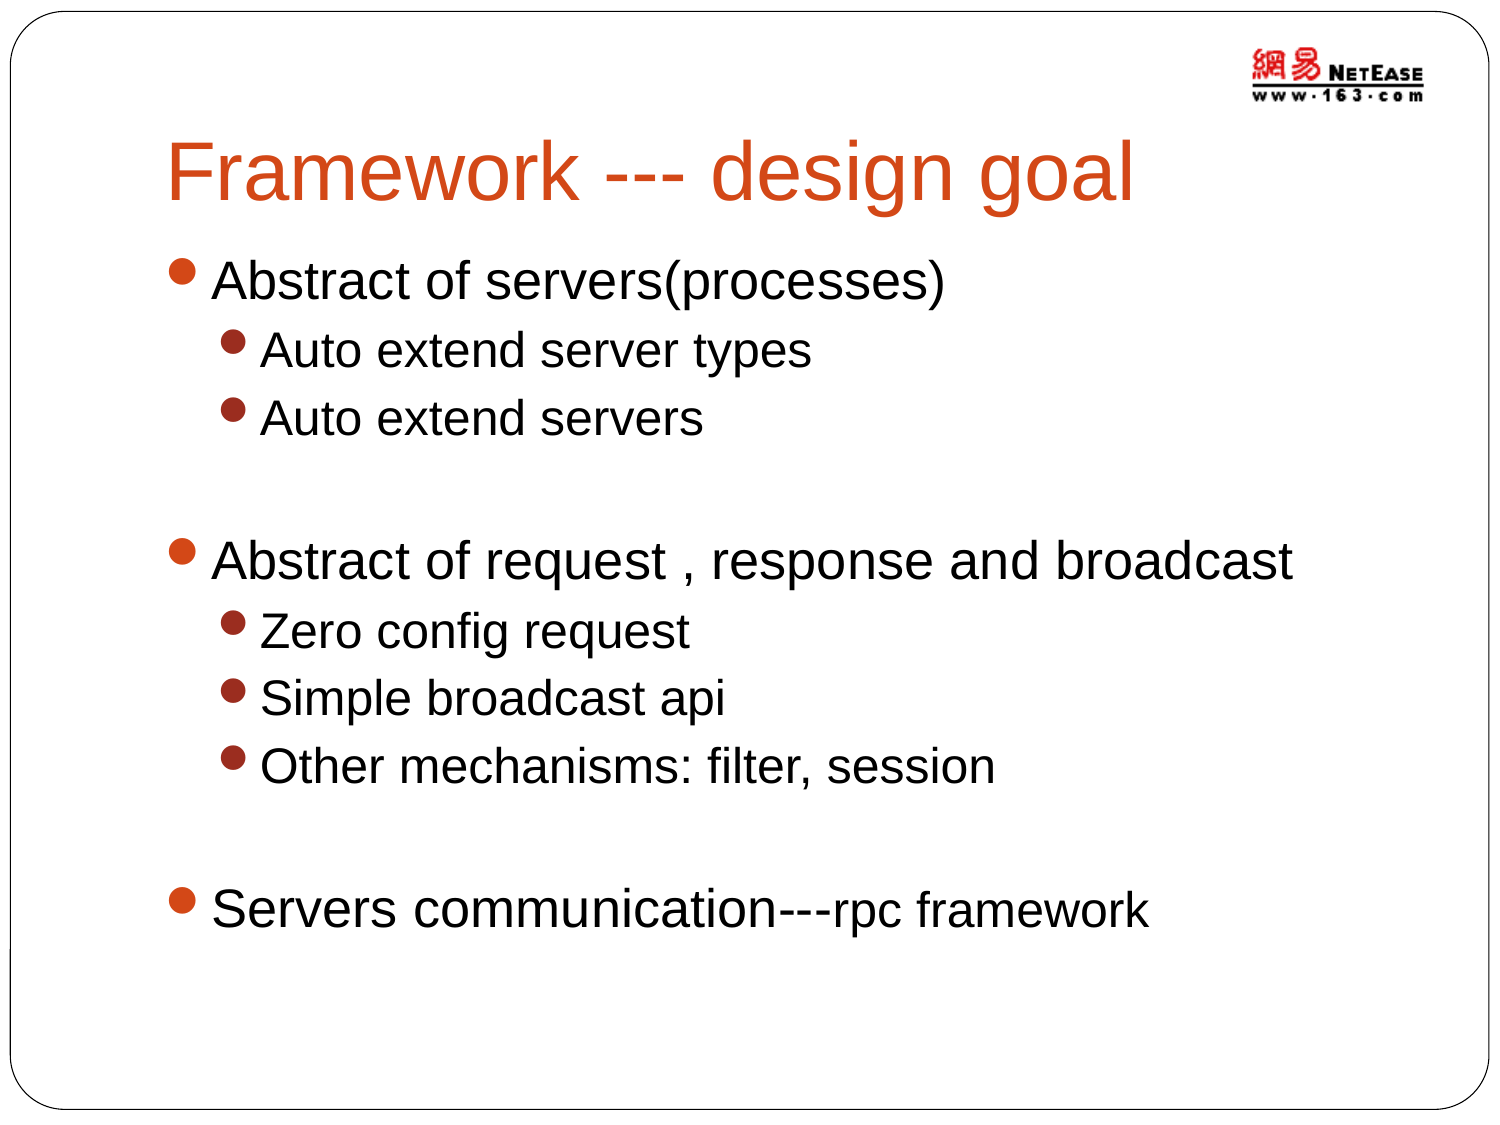

# Framework --- design goal
Abstract of servers(processes)
Auto extend server types
Auto extend servers

Abstract of request , response and broadcast
Zero config request
Simple broadcast api
Other mechanisms: filter, session

Servers communication---rpc framework